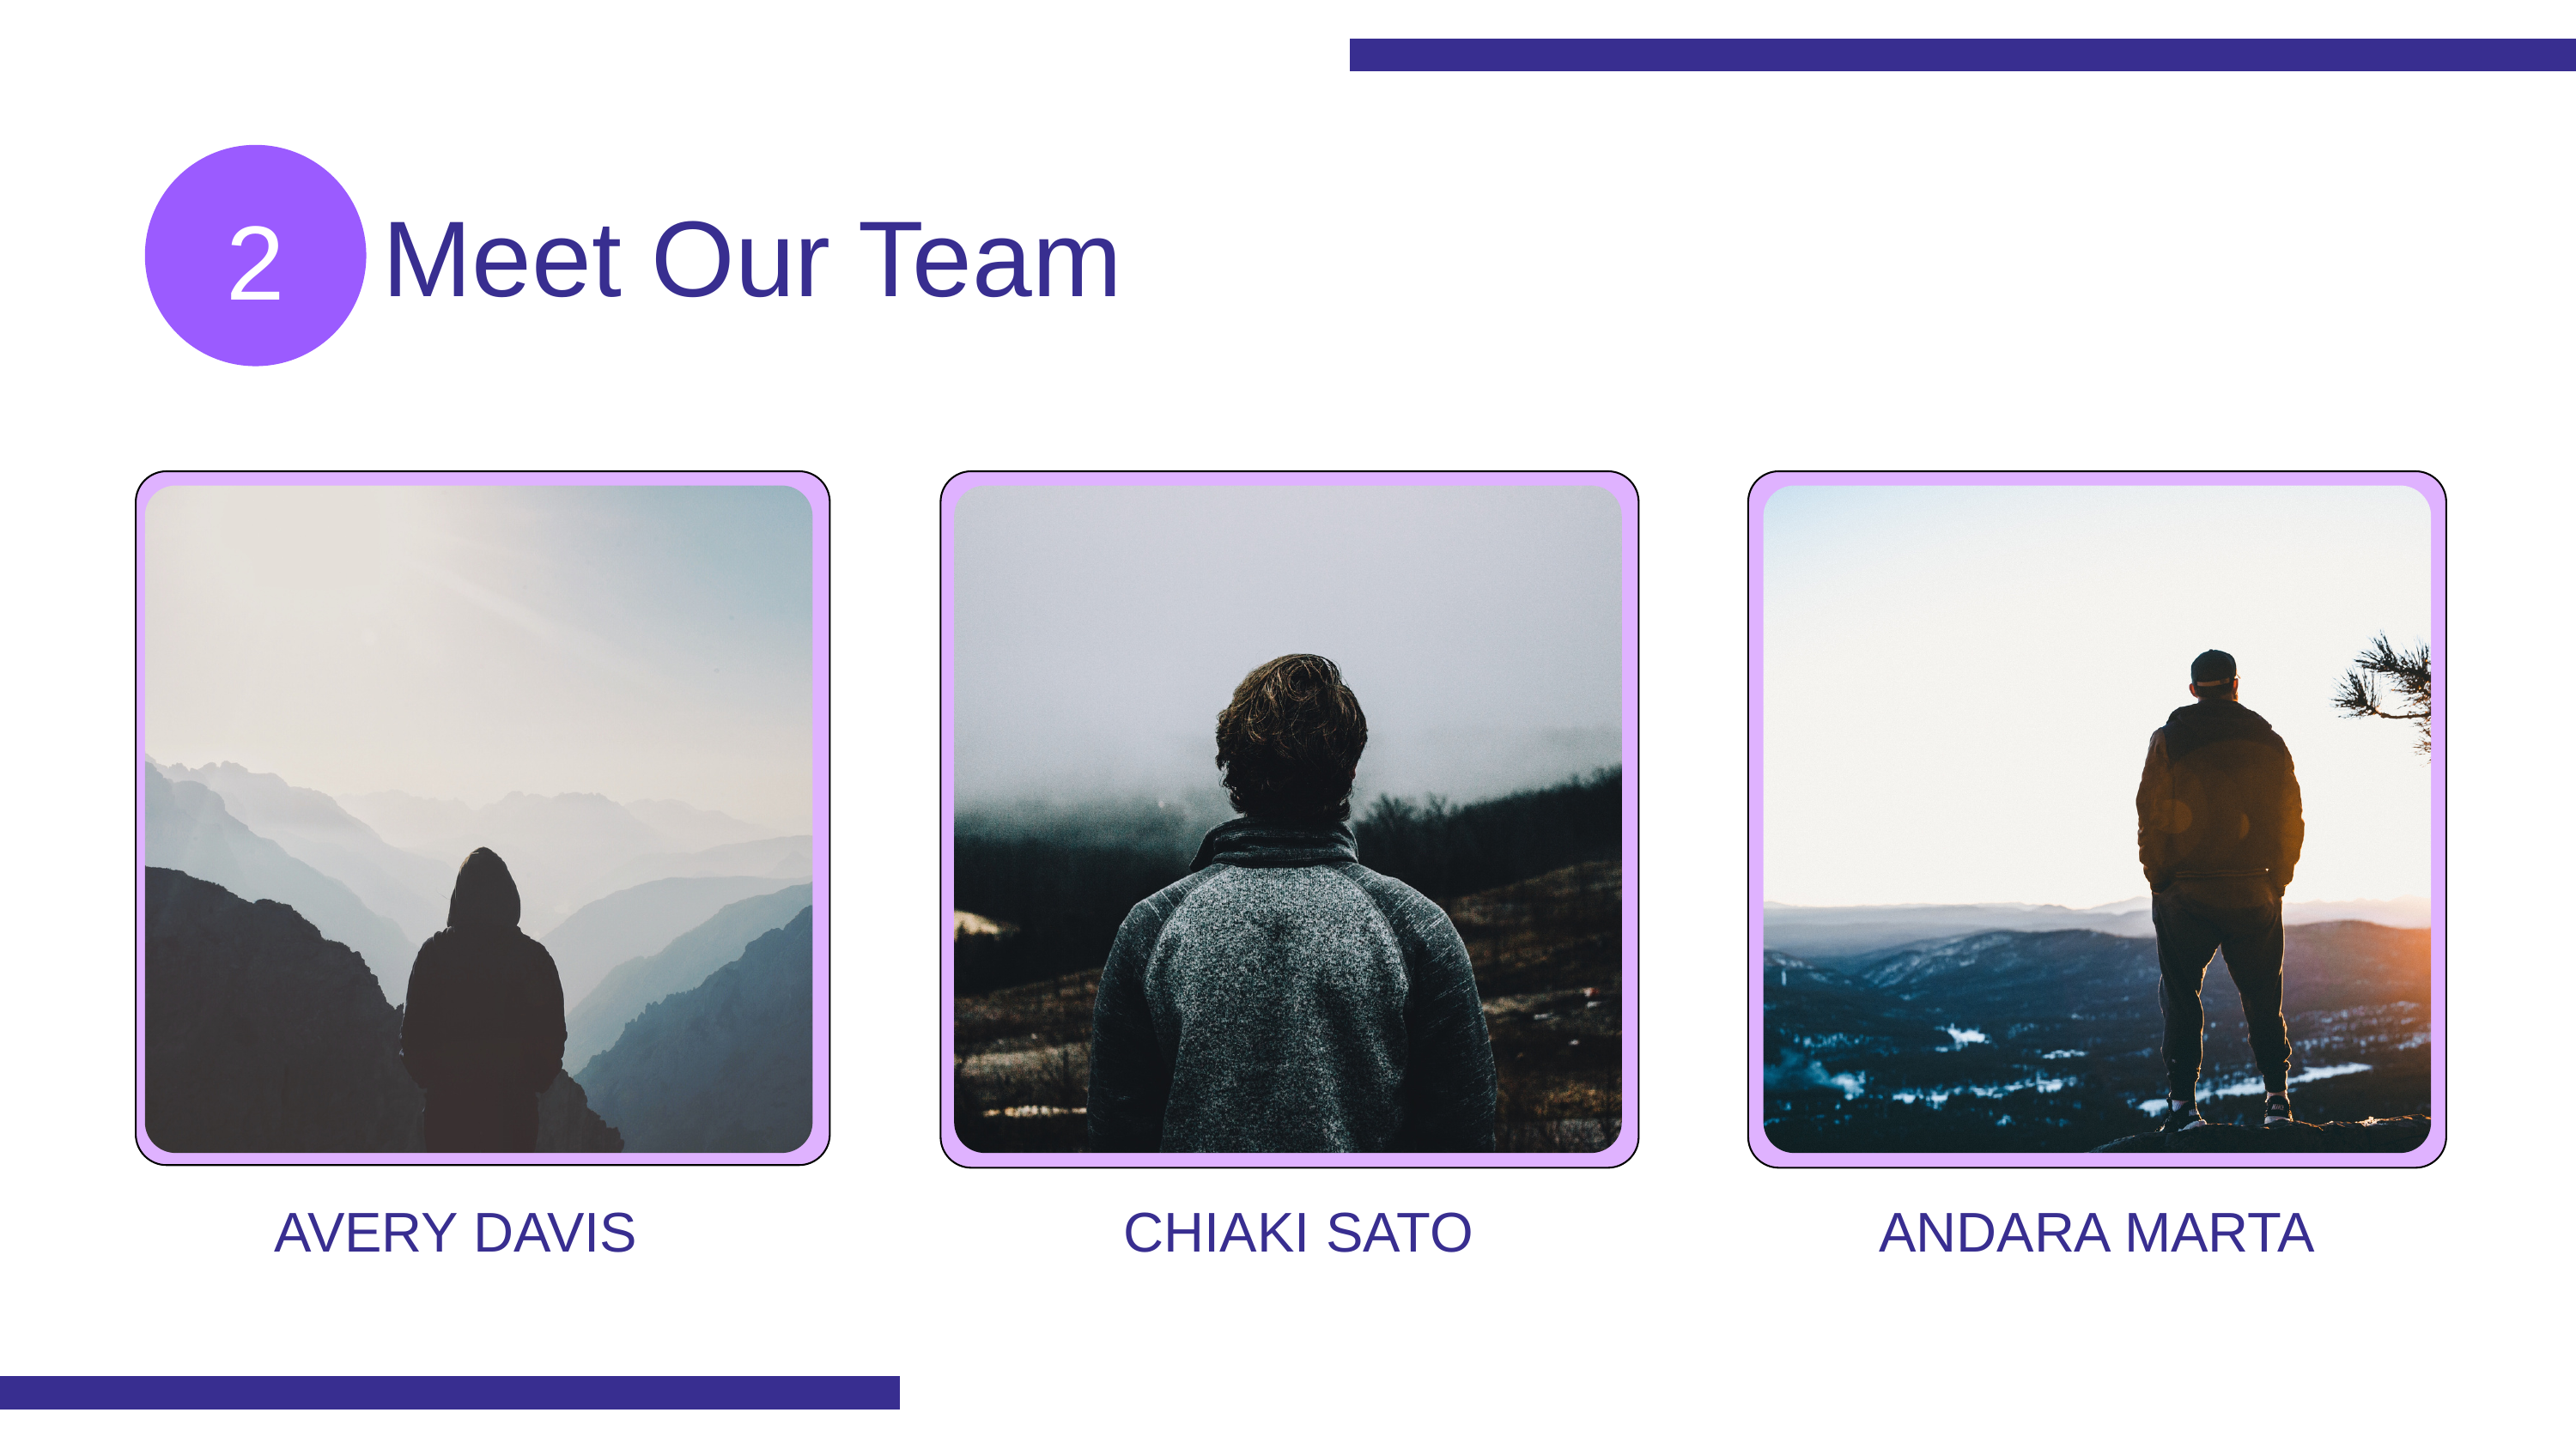

2
Meet Our Team

AVERY DAVIS
CHIAKI SATO
ANDARA MARTA